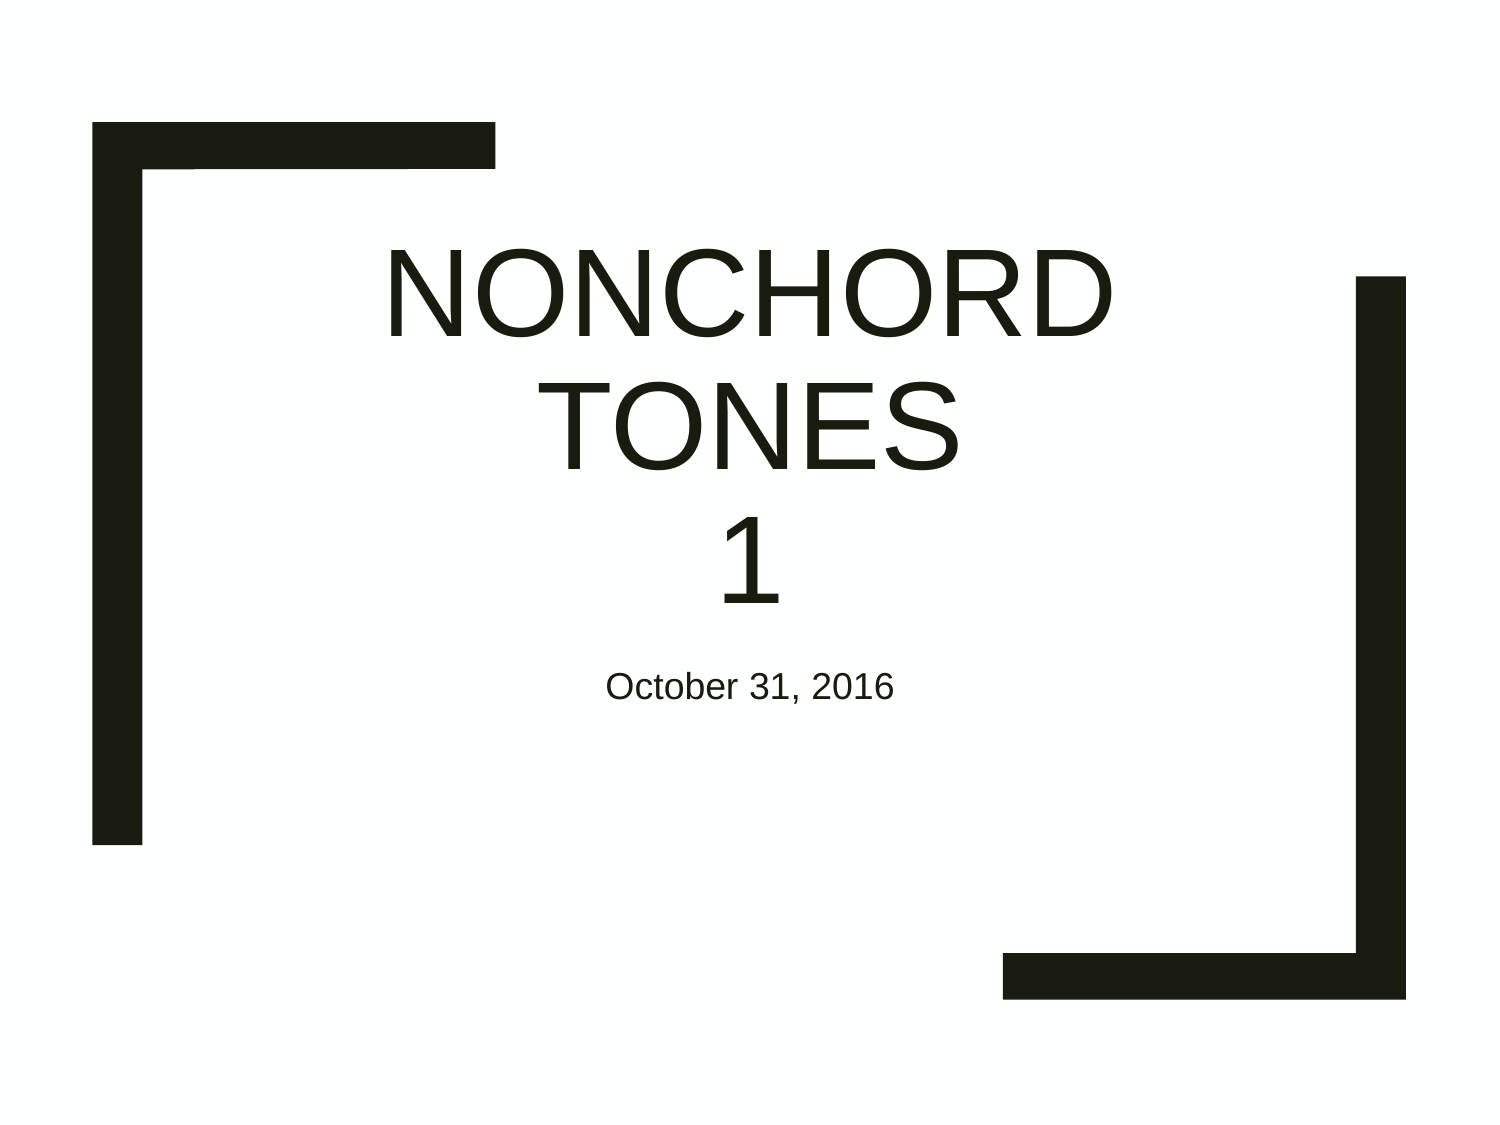

# NonChord Tones 1
October 31, 2016